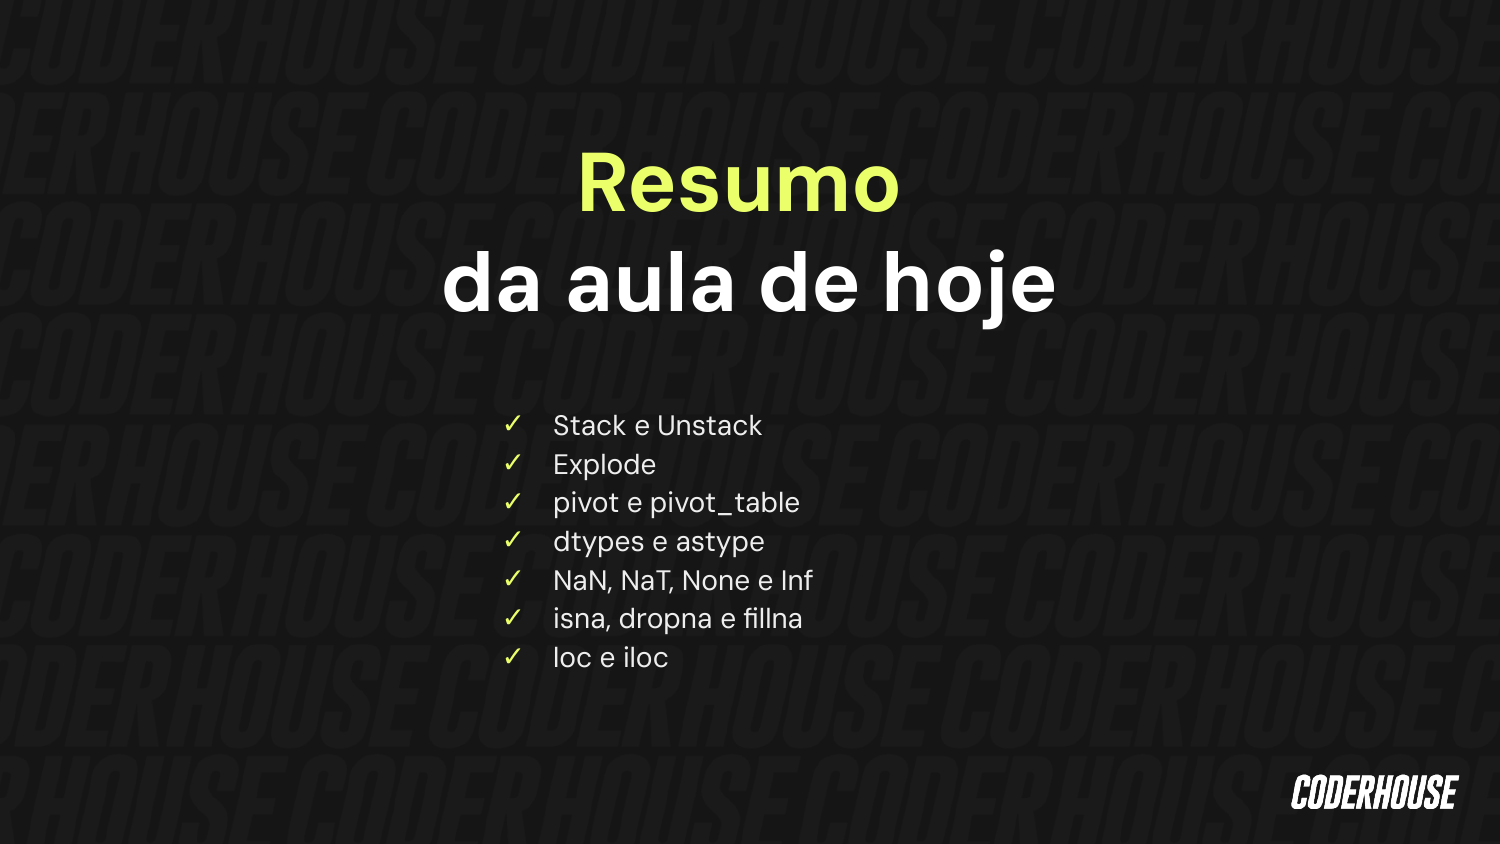

Resumo
da aula de hoje
Stack e Unstack
Explode
pivot e pivot_table
dtypes e astype
NaN, NaT, None e Inf
isna, dropna e fillna
loc e iloc